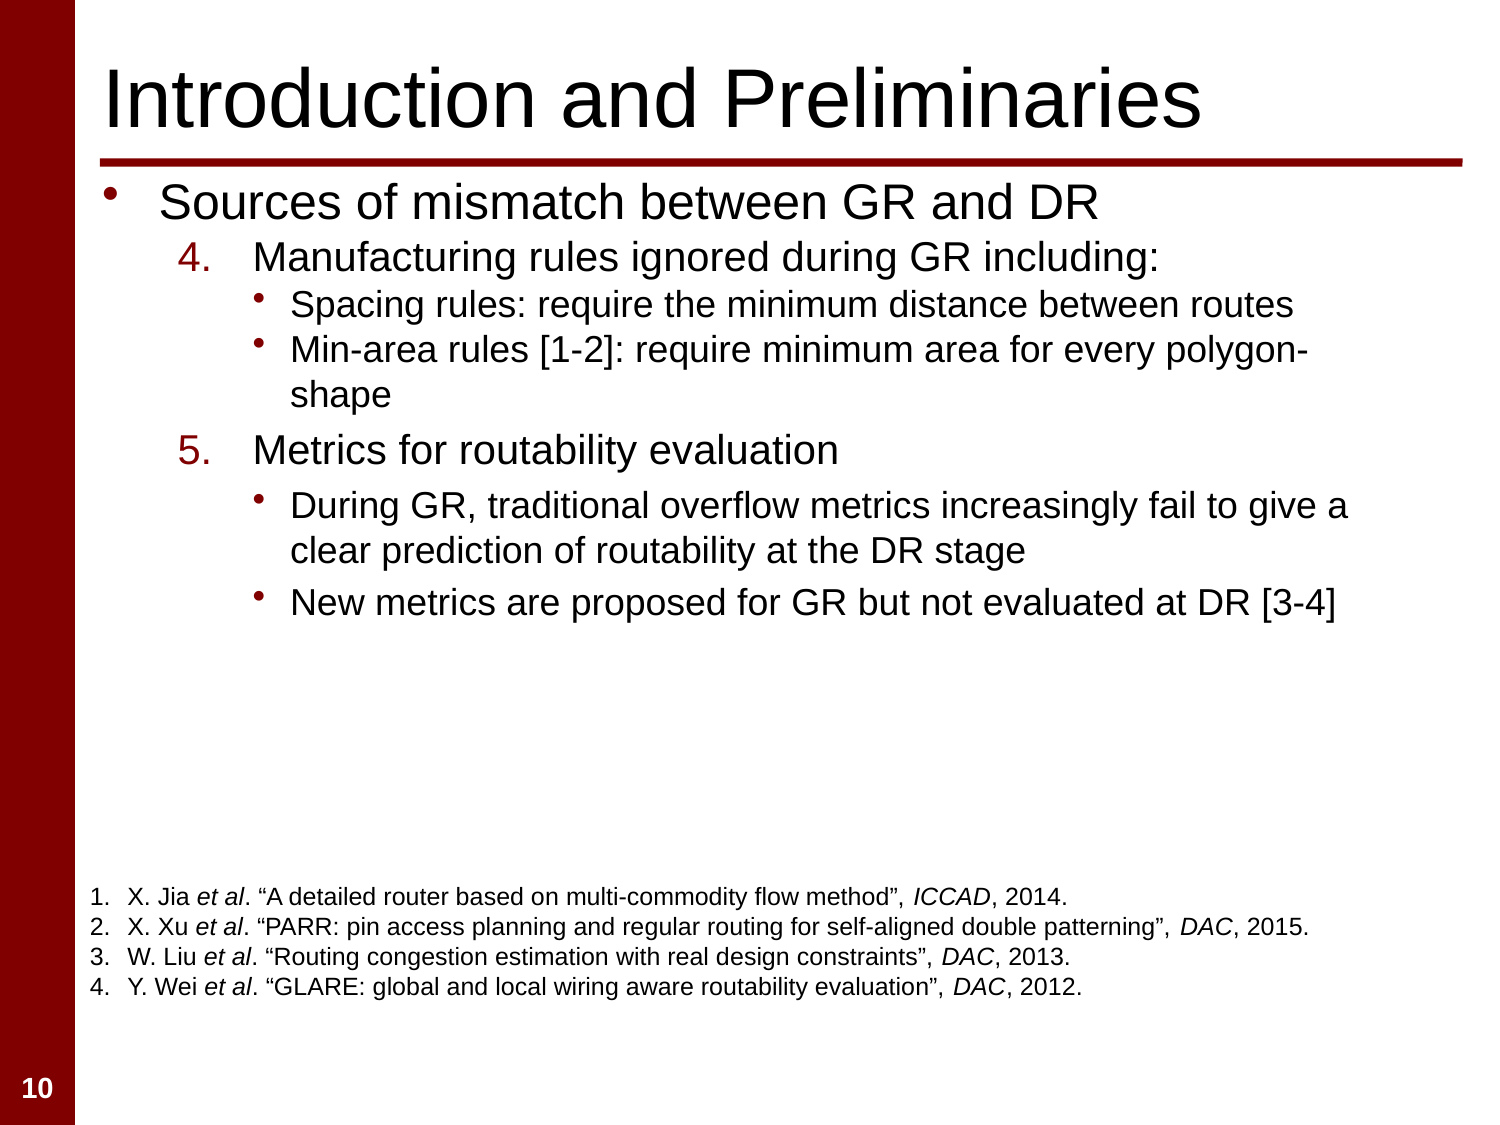

# Introduction and Preliminaries
Sources of mismatch between GR and DR
Manufacturing rules ignored during GR including:
Spacing rules: require the minimum distance between routes
Min-area rules [1-2]: require minimum area for every polygon-shape
Metrics for routability evaluation
During GR, traditional overflow metrics increasingly fail to give a clear prediction of routability at the DR stage
New metrics are proposed for GR but not evaluated at DR [3-4]
X. Jia et al. “A detailed router based on multi-commodity flow method”, ICCAD, 2014.
X. Xu et al. “PARR: pin access planning and regular routing for self-aligned double patterning”, DAC, 2015.
W. Liu et al. “Routing congestion estimation with real design constraints”, DAC, 2013.
Y. Wei et al. “GLARE: global and local wiring aware routability evaluation”, DAC, 2012.